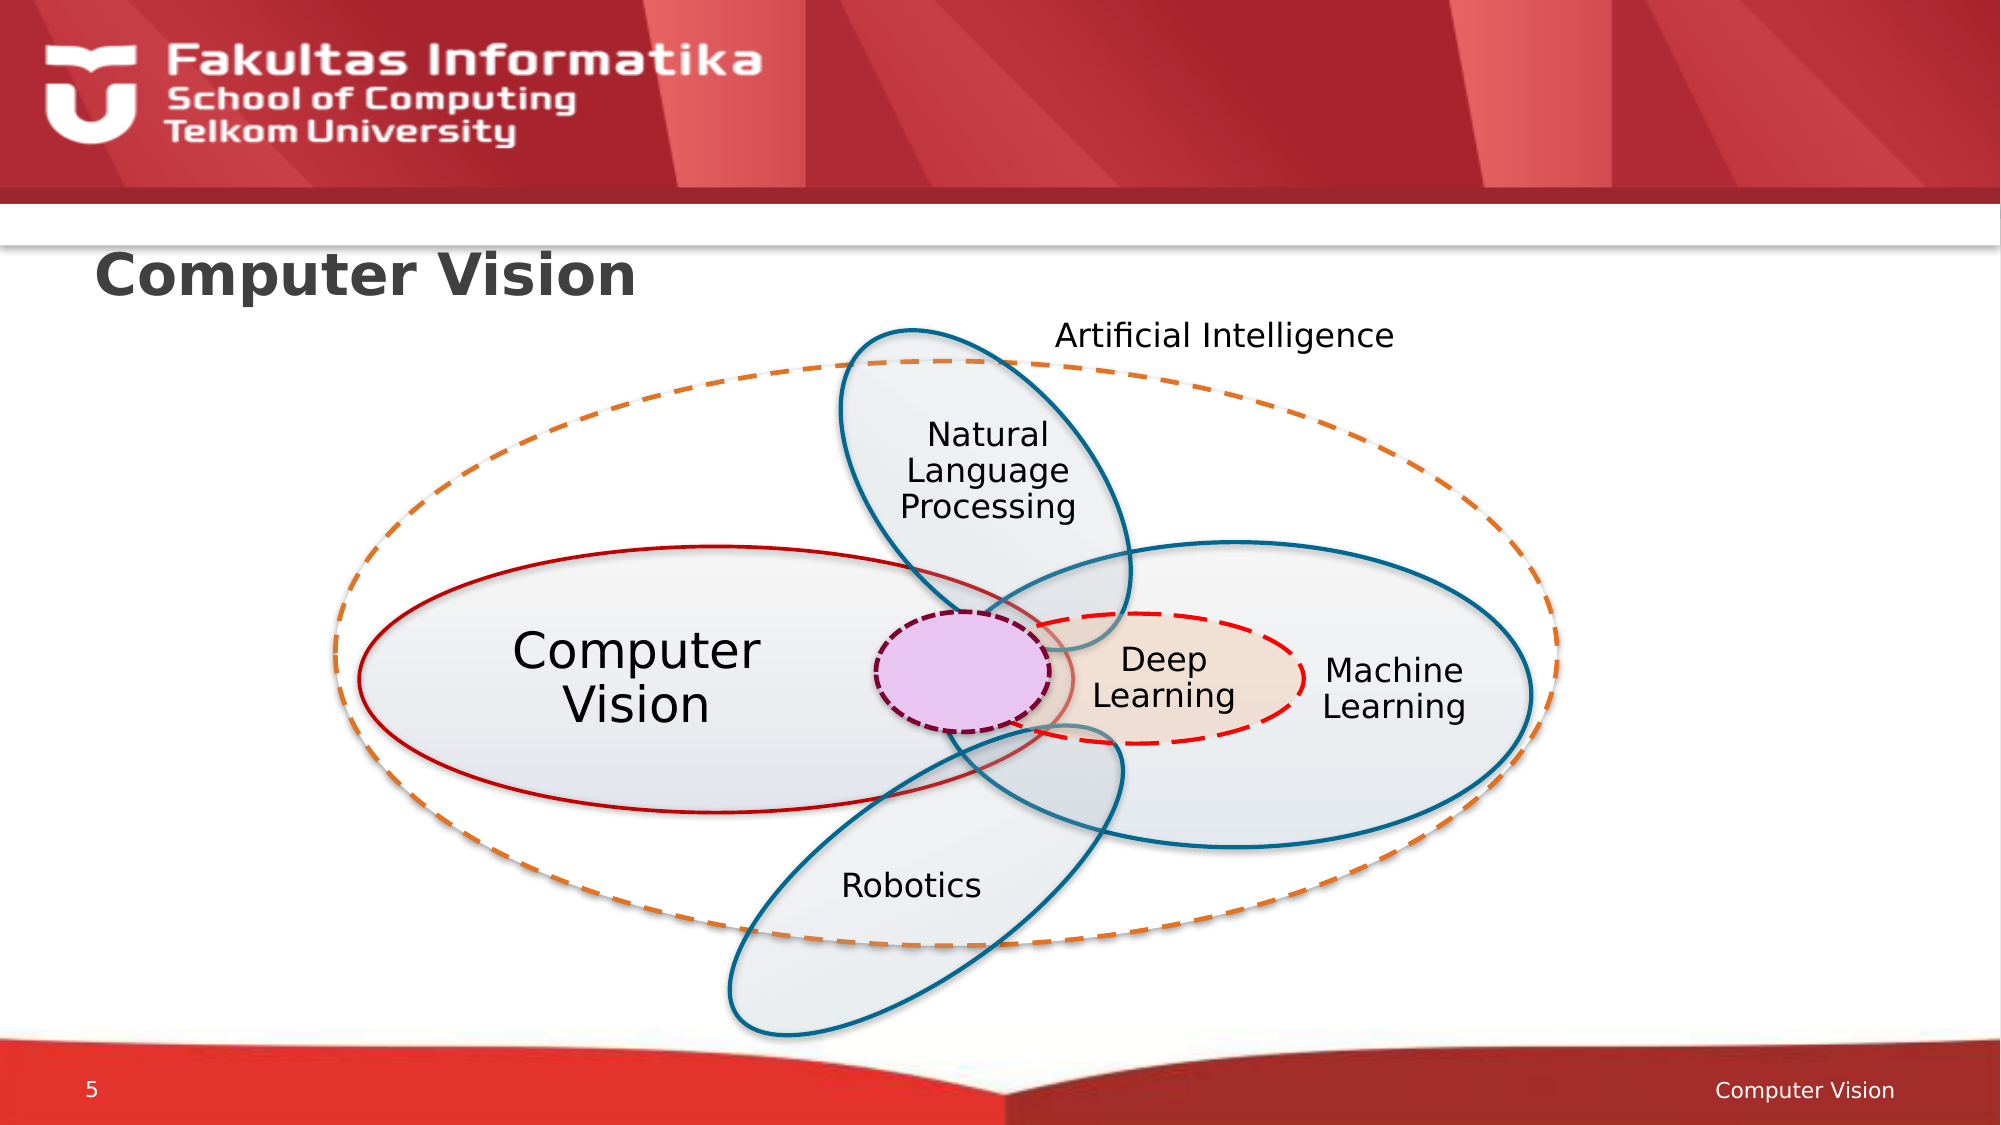

# Computer Vision
Artificial Intelligence

Natural Language Processing

Machine Learning

Computer Vision

Deep Learning

Robotics
Computer Vision
5